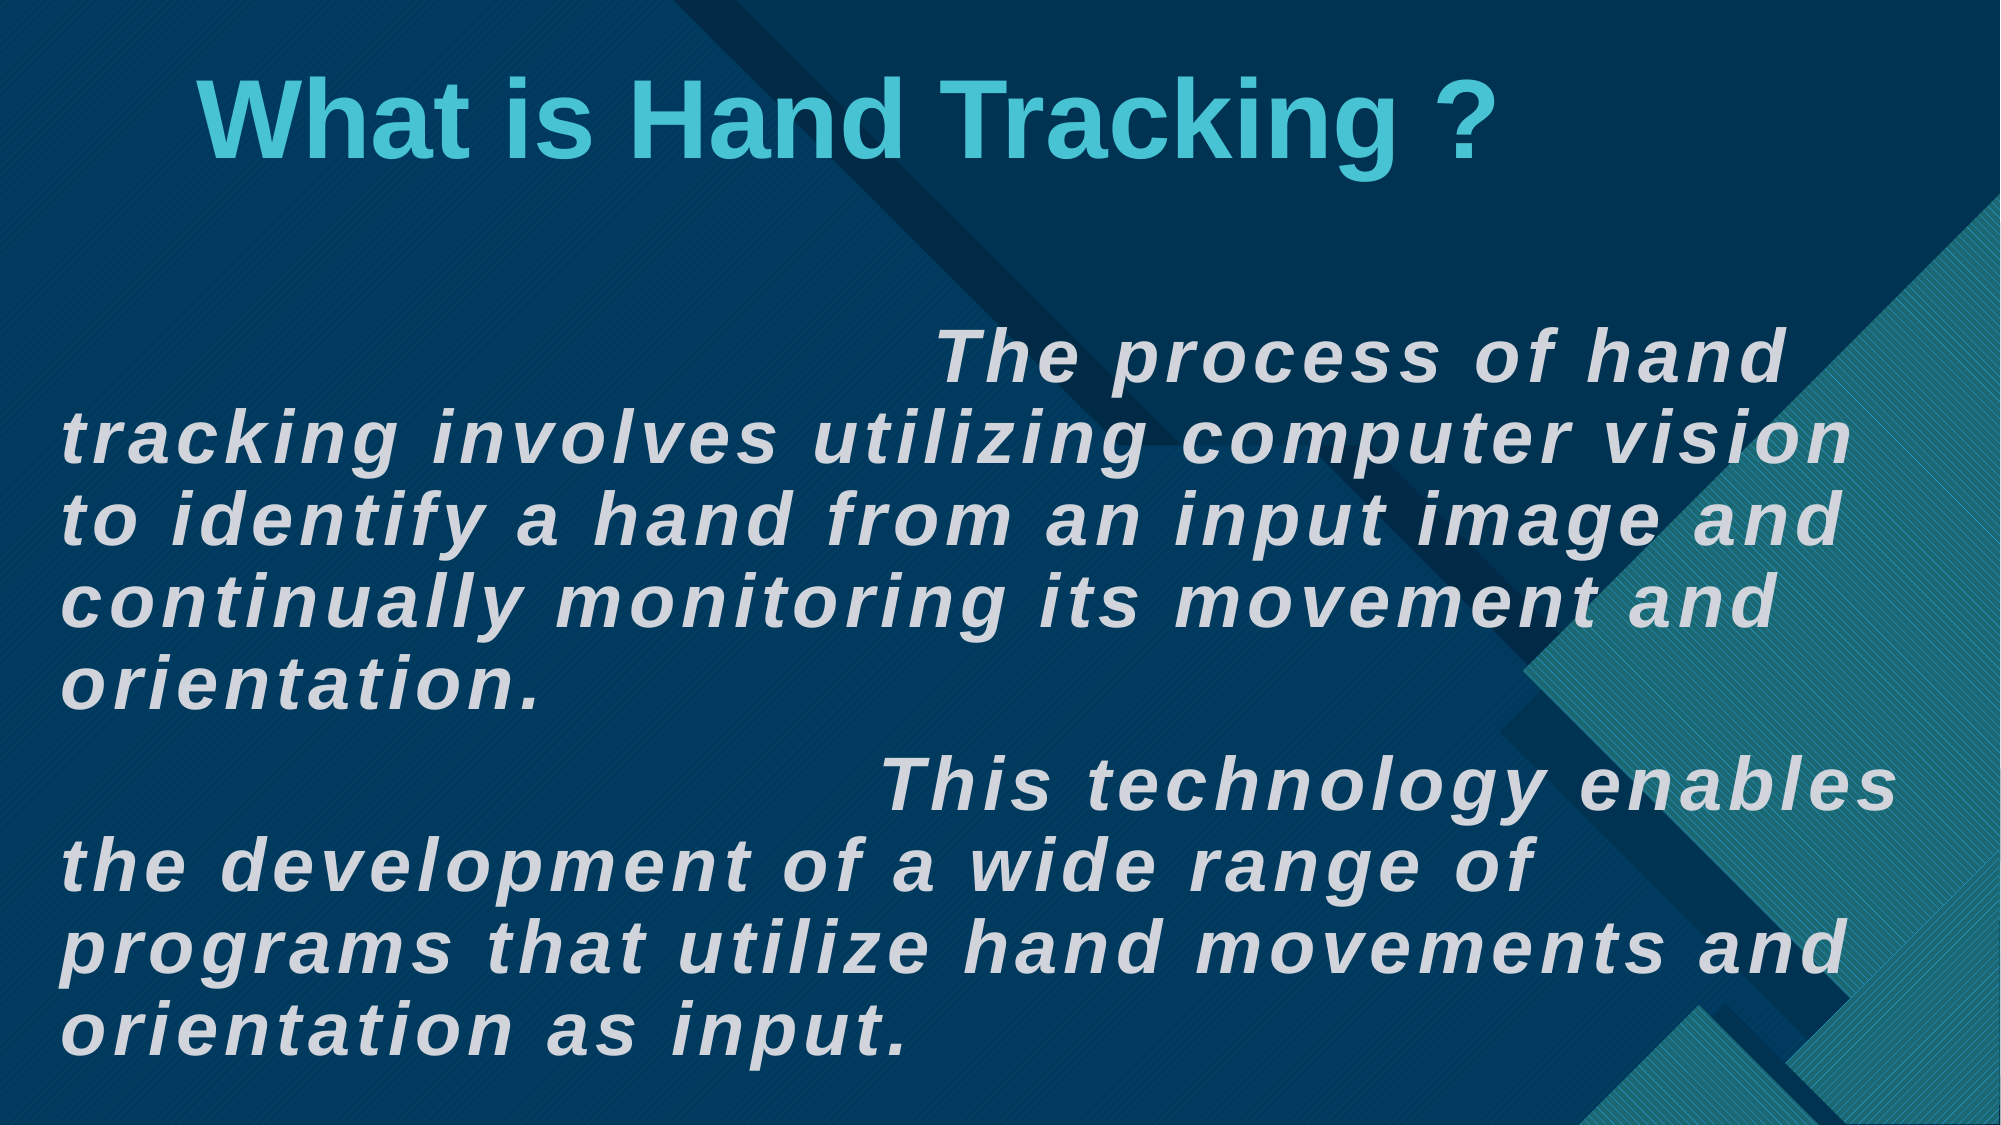

# What is Hand Tracking ?

                                The process of hand tracking involves utilizing computer vision to identify a hand from an input image and continually monitoring its movement and orientation.
                              This technology enables the development of a wide range of programs that utilize hand movements and orientation as input.
9